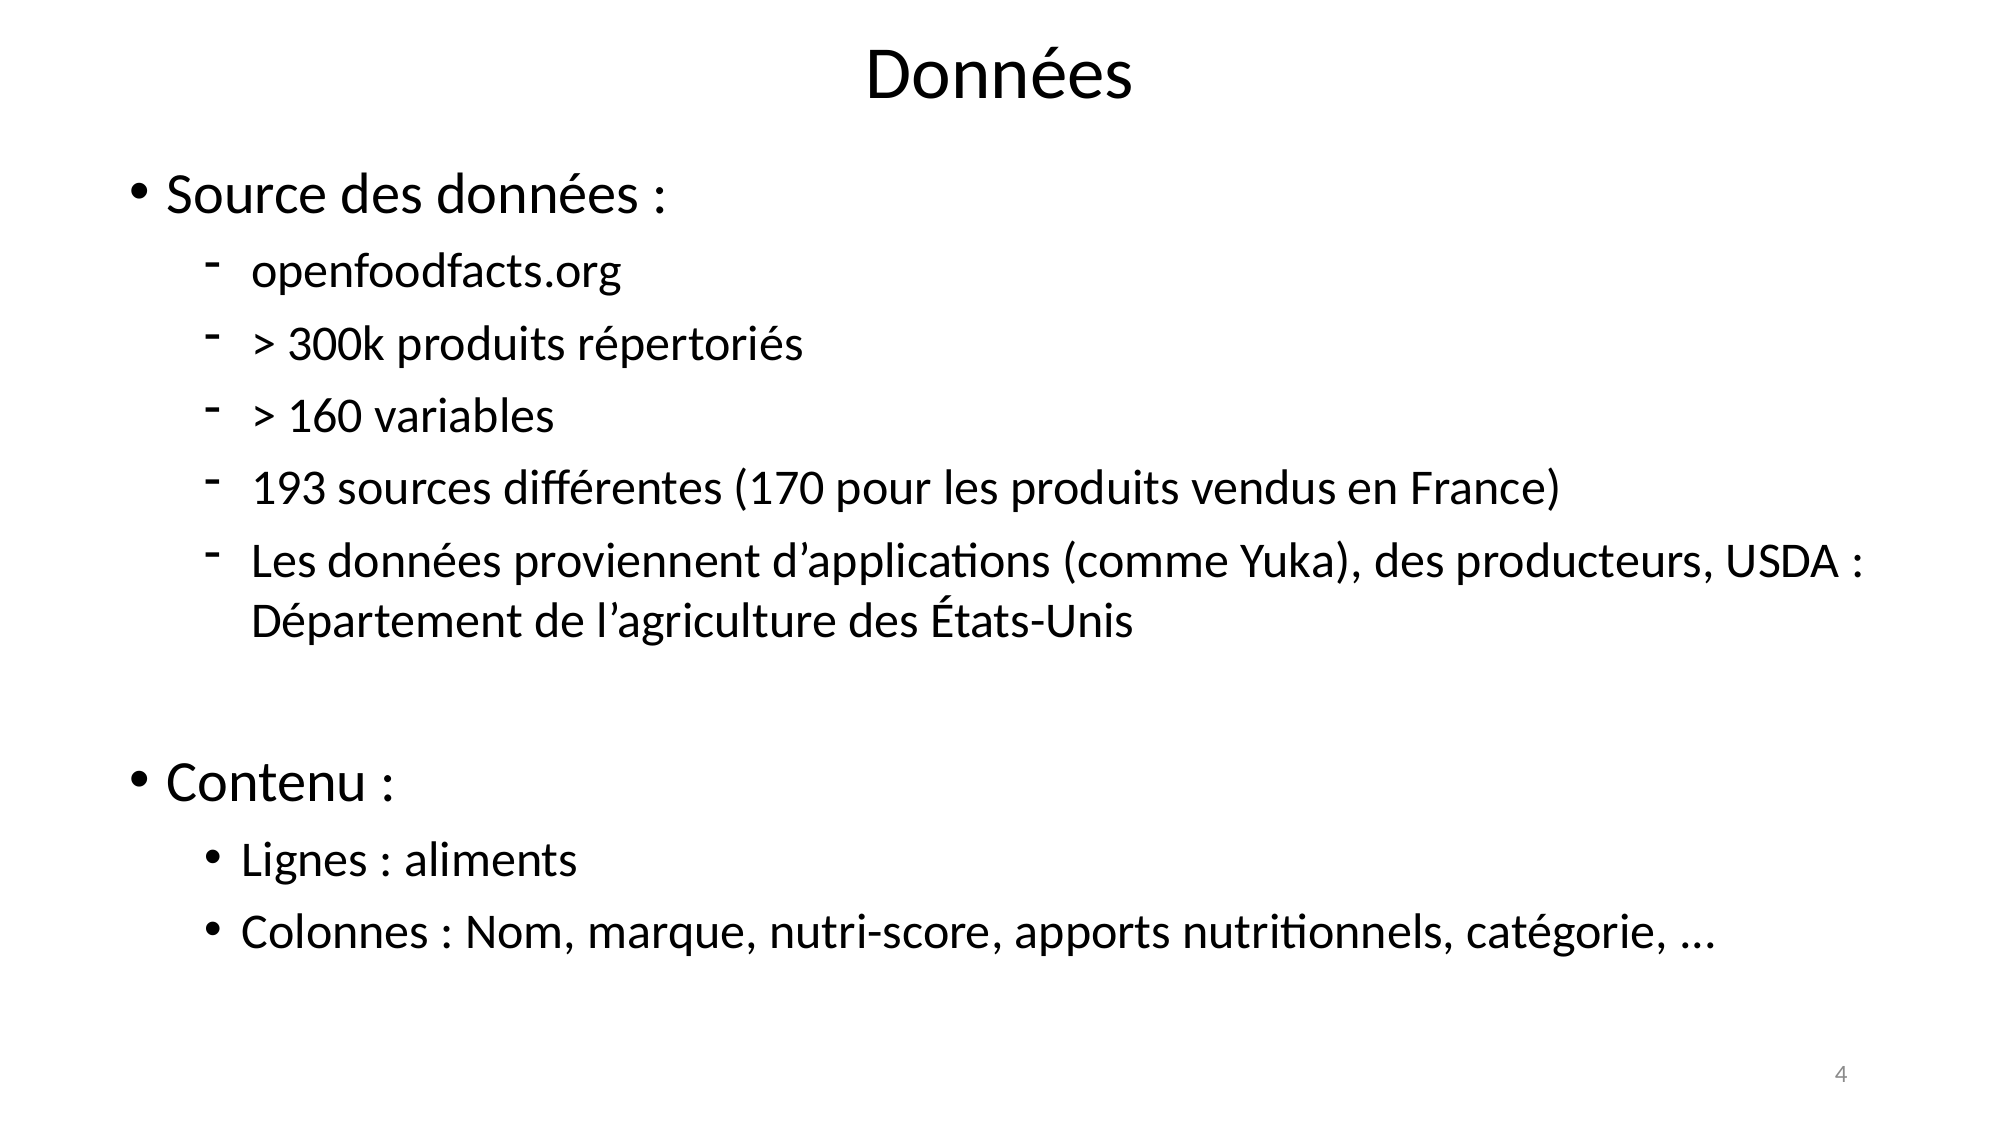

# Données
Source des données :
openfoodfacts.org
> 300k produits répertoriés
> 160 variables
193 sources différentes (170 pour les produits vendus en France)
Les données proviennent d’applications (comme Yuka), des producteurs, USDA : Département de l’agriculture des États-Unis

Contenu :
Lignes : aliments
Colonnes : Nom, marque, nutri-score, apports nutritionnels, catégorie, ...
4